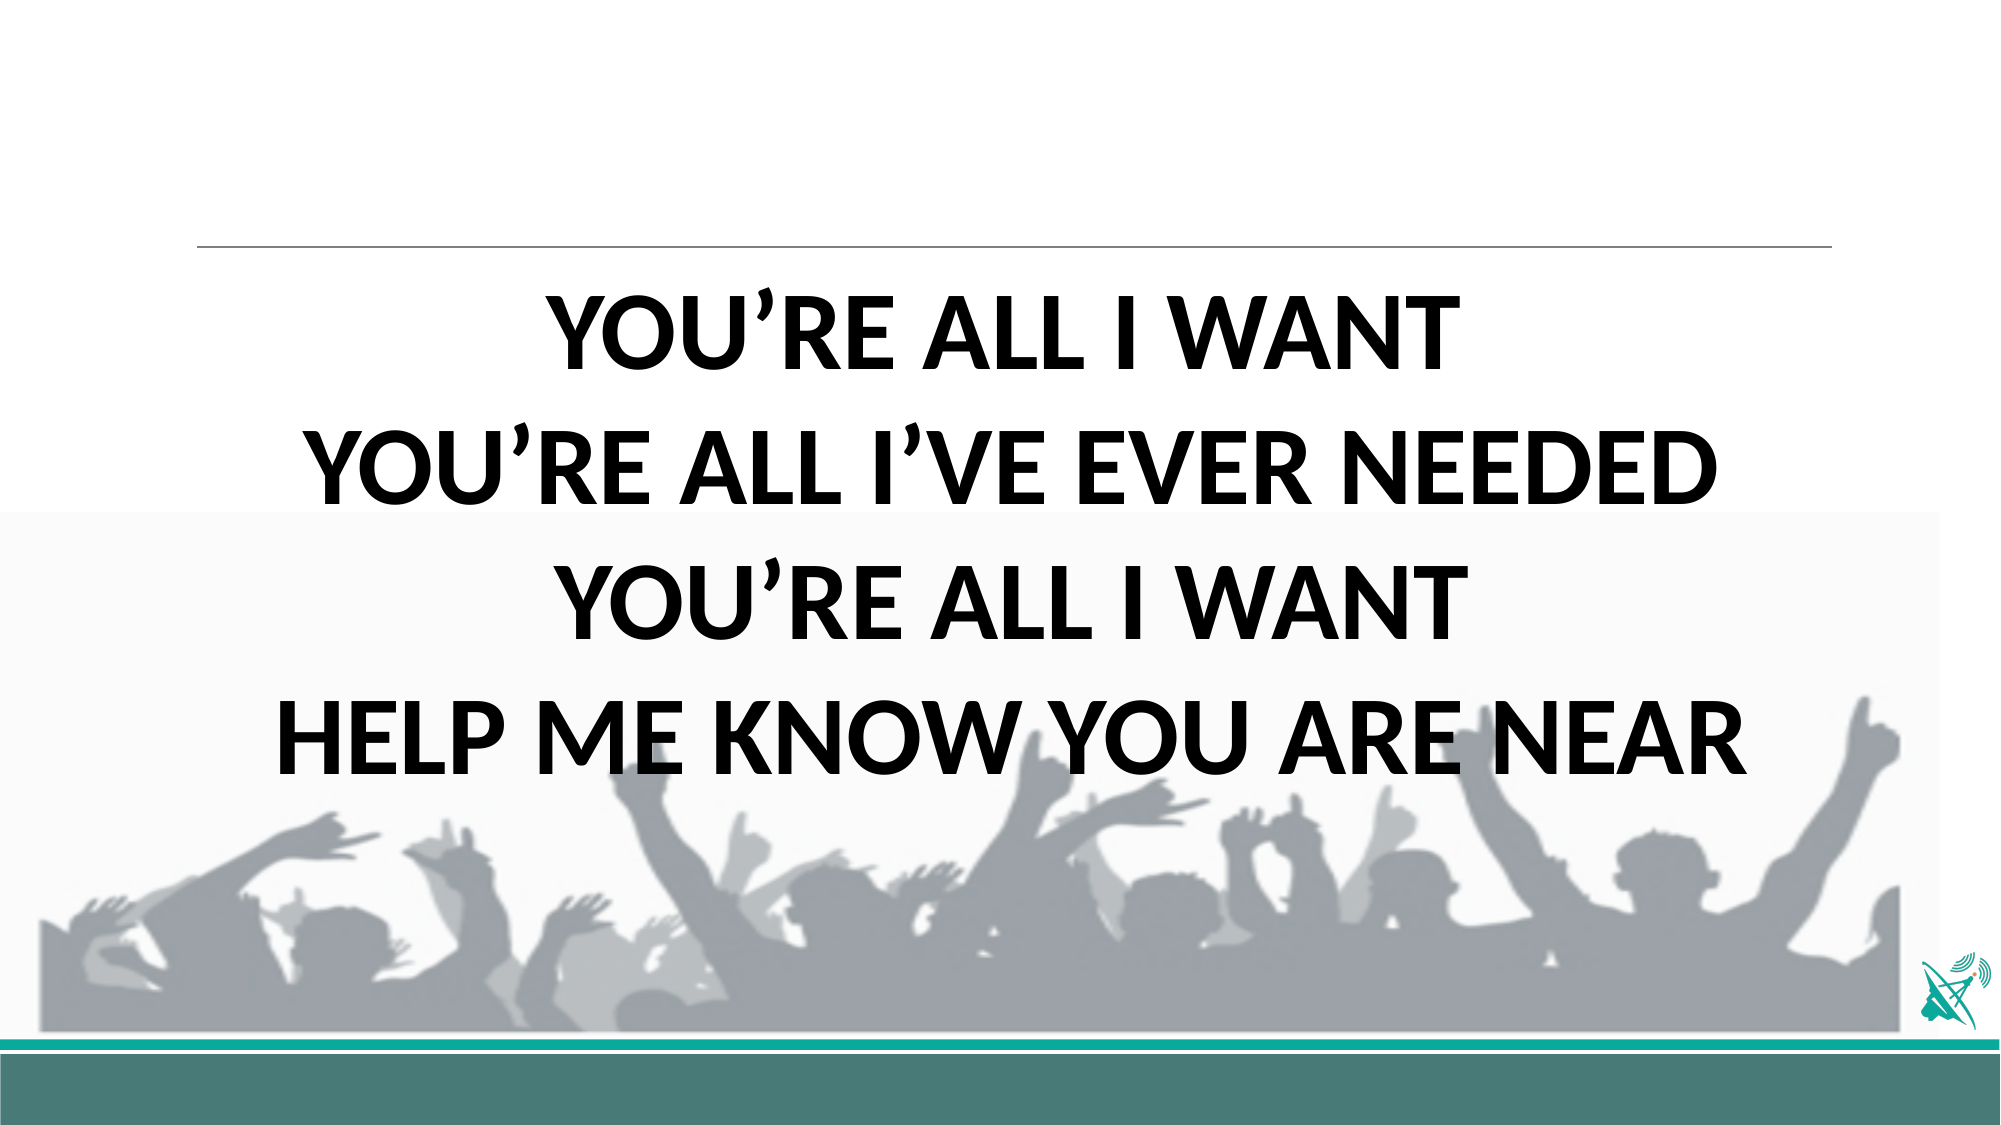

YOU’RE ALL I WANT
YOU’RE ALL I’VE EVER NEEDED
YOU’RE ALL I WANT
HELP ME KNOW YOU ARE NEAR